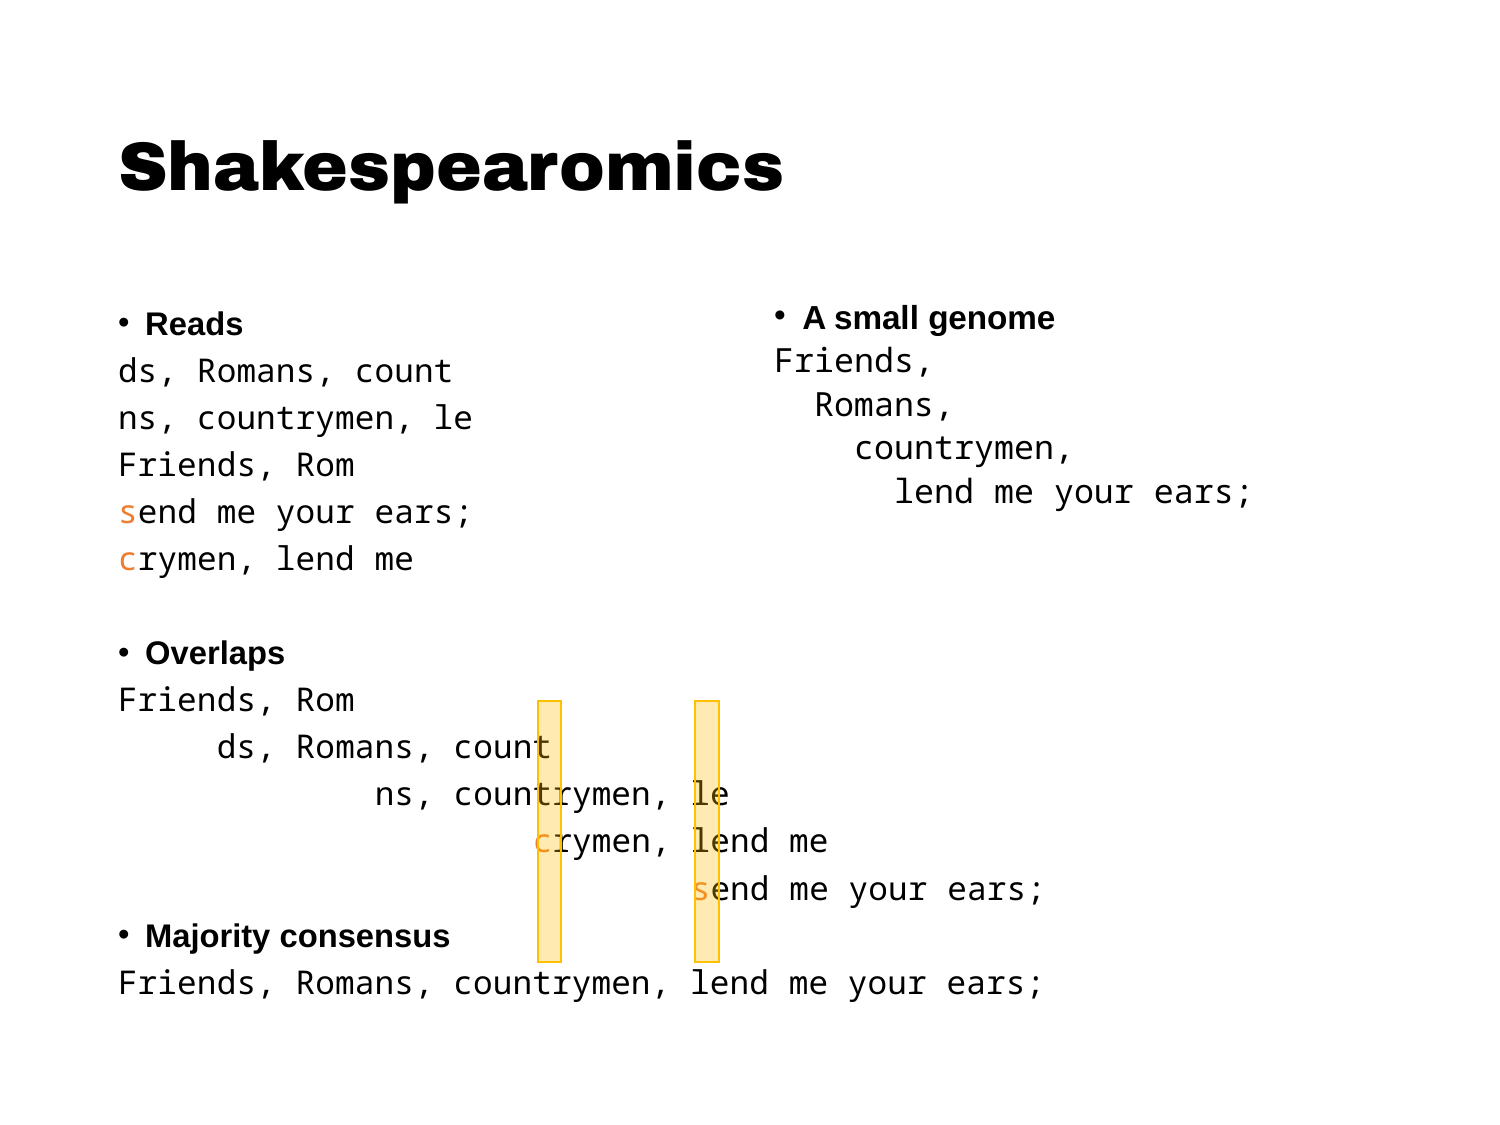

# Shakespearomics
Reads
ds, Romans, count
ns, countrymen, le
Friends, Rom
send me your ears;
crymen, lend me

Overlaps
Friends, Rom
     ds, Romans, count
             ns, countrymen, le
                     crymen, lend me
                             send me your ears;
Majority consensus
Friends, Romans, countrymen, lend me your ears;

A small genome
Friends,
  Romans,
    countrymen,
      lend me your ears;